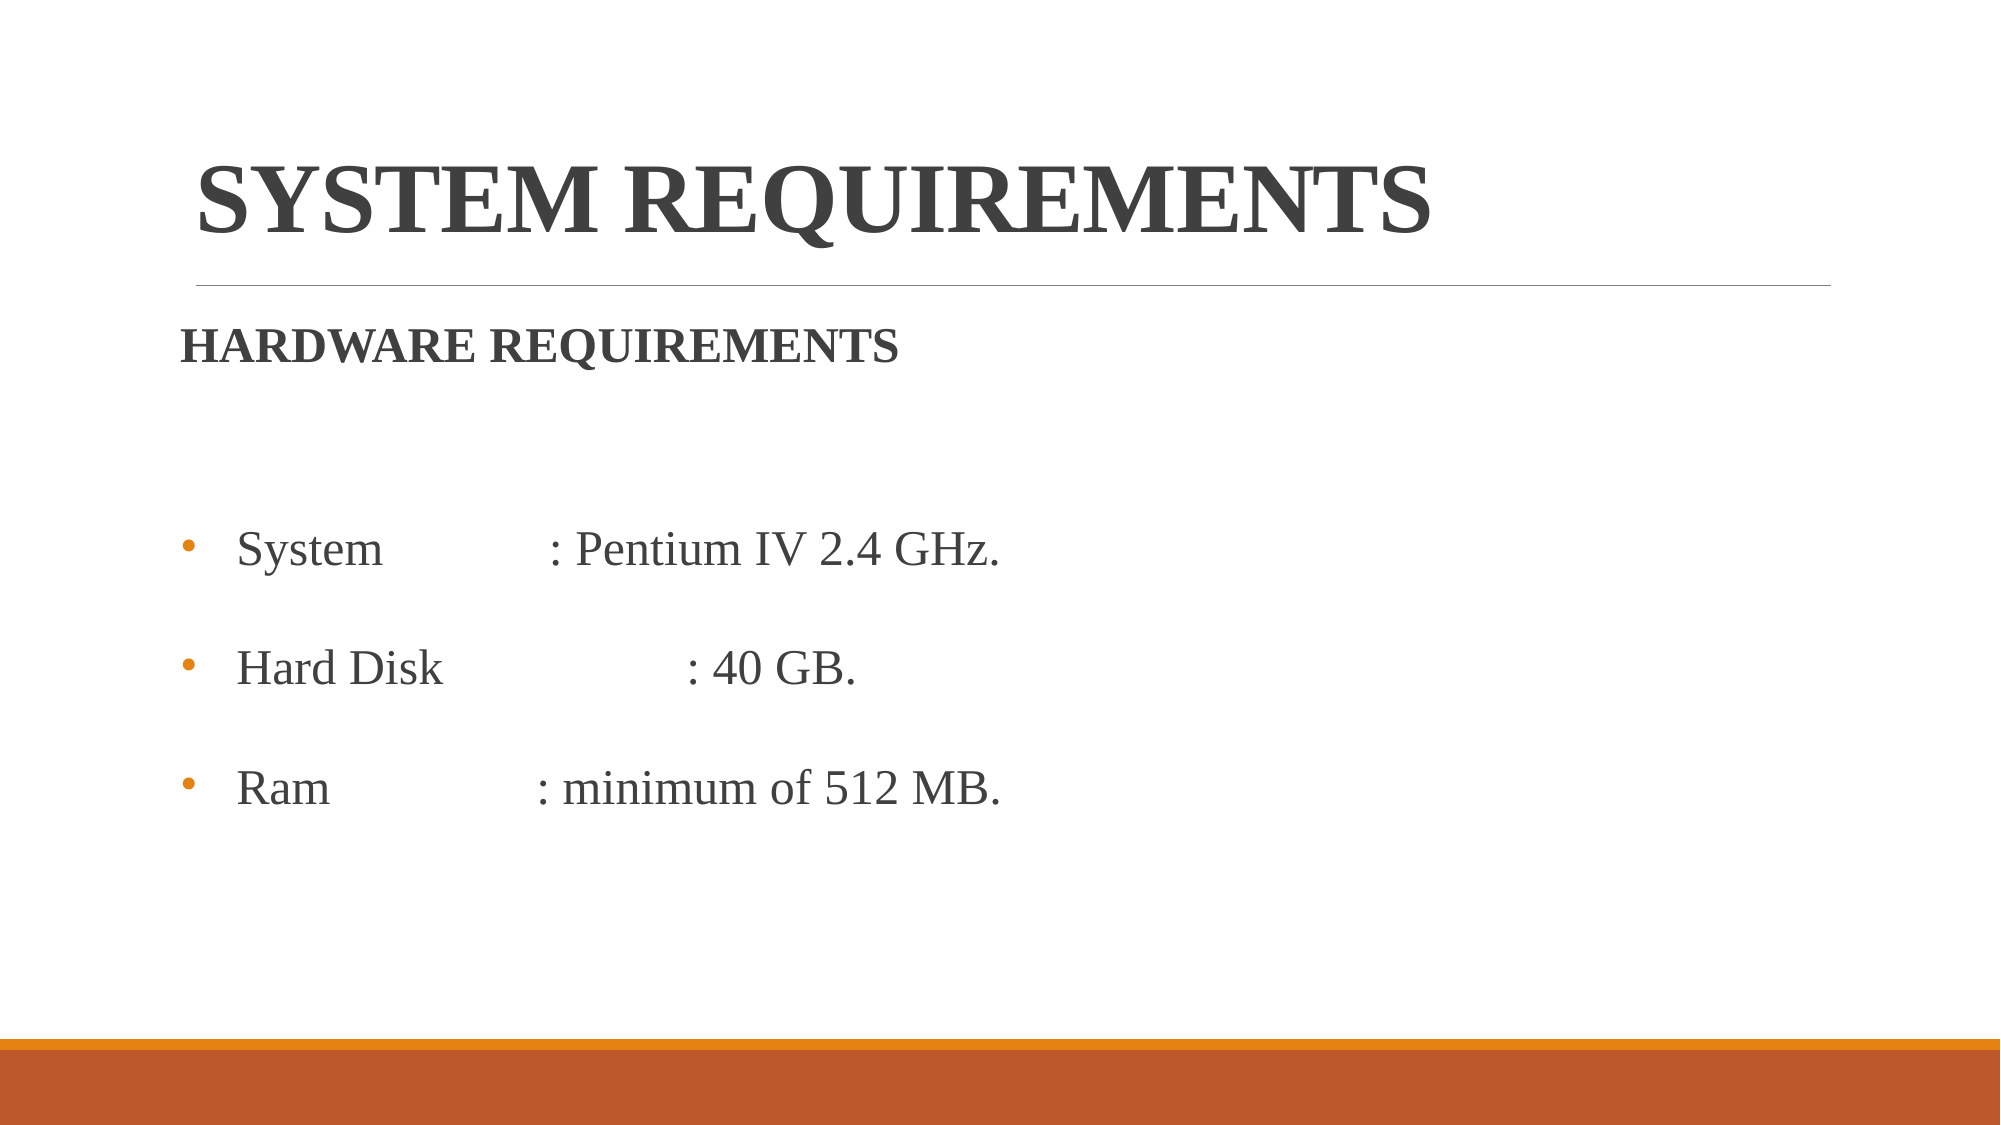

# SYSTEM REQUIREMENTS
HARDWARE REQUIREMENTS

System	             : Pentium IV 2.4 GHz.
Hard Disk		: 40 GB.
Ram		: minimum of 512 MB.